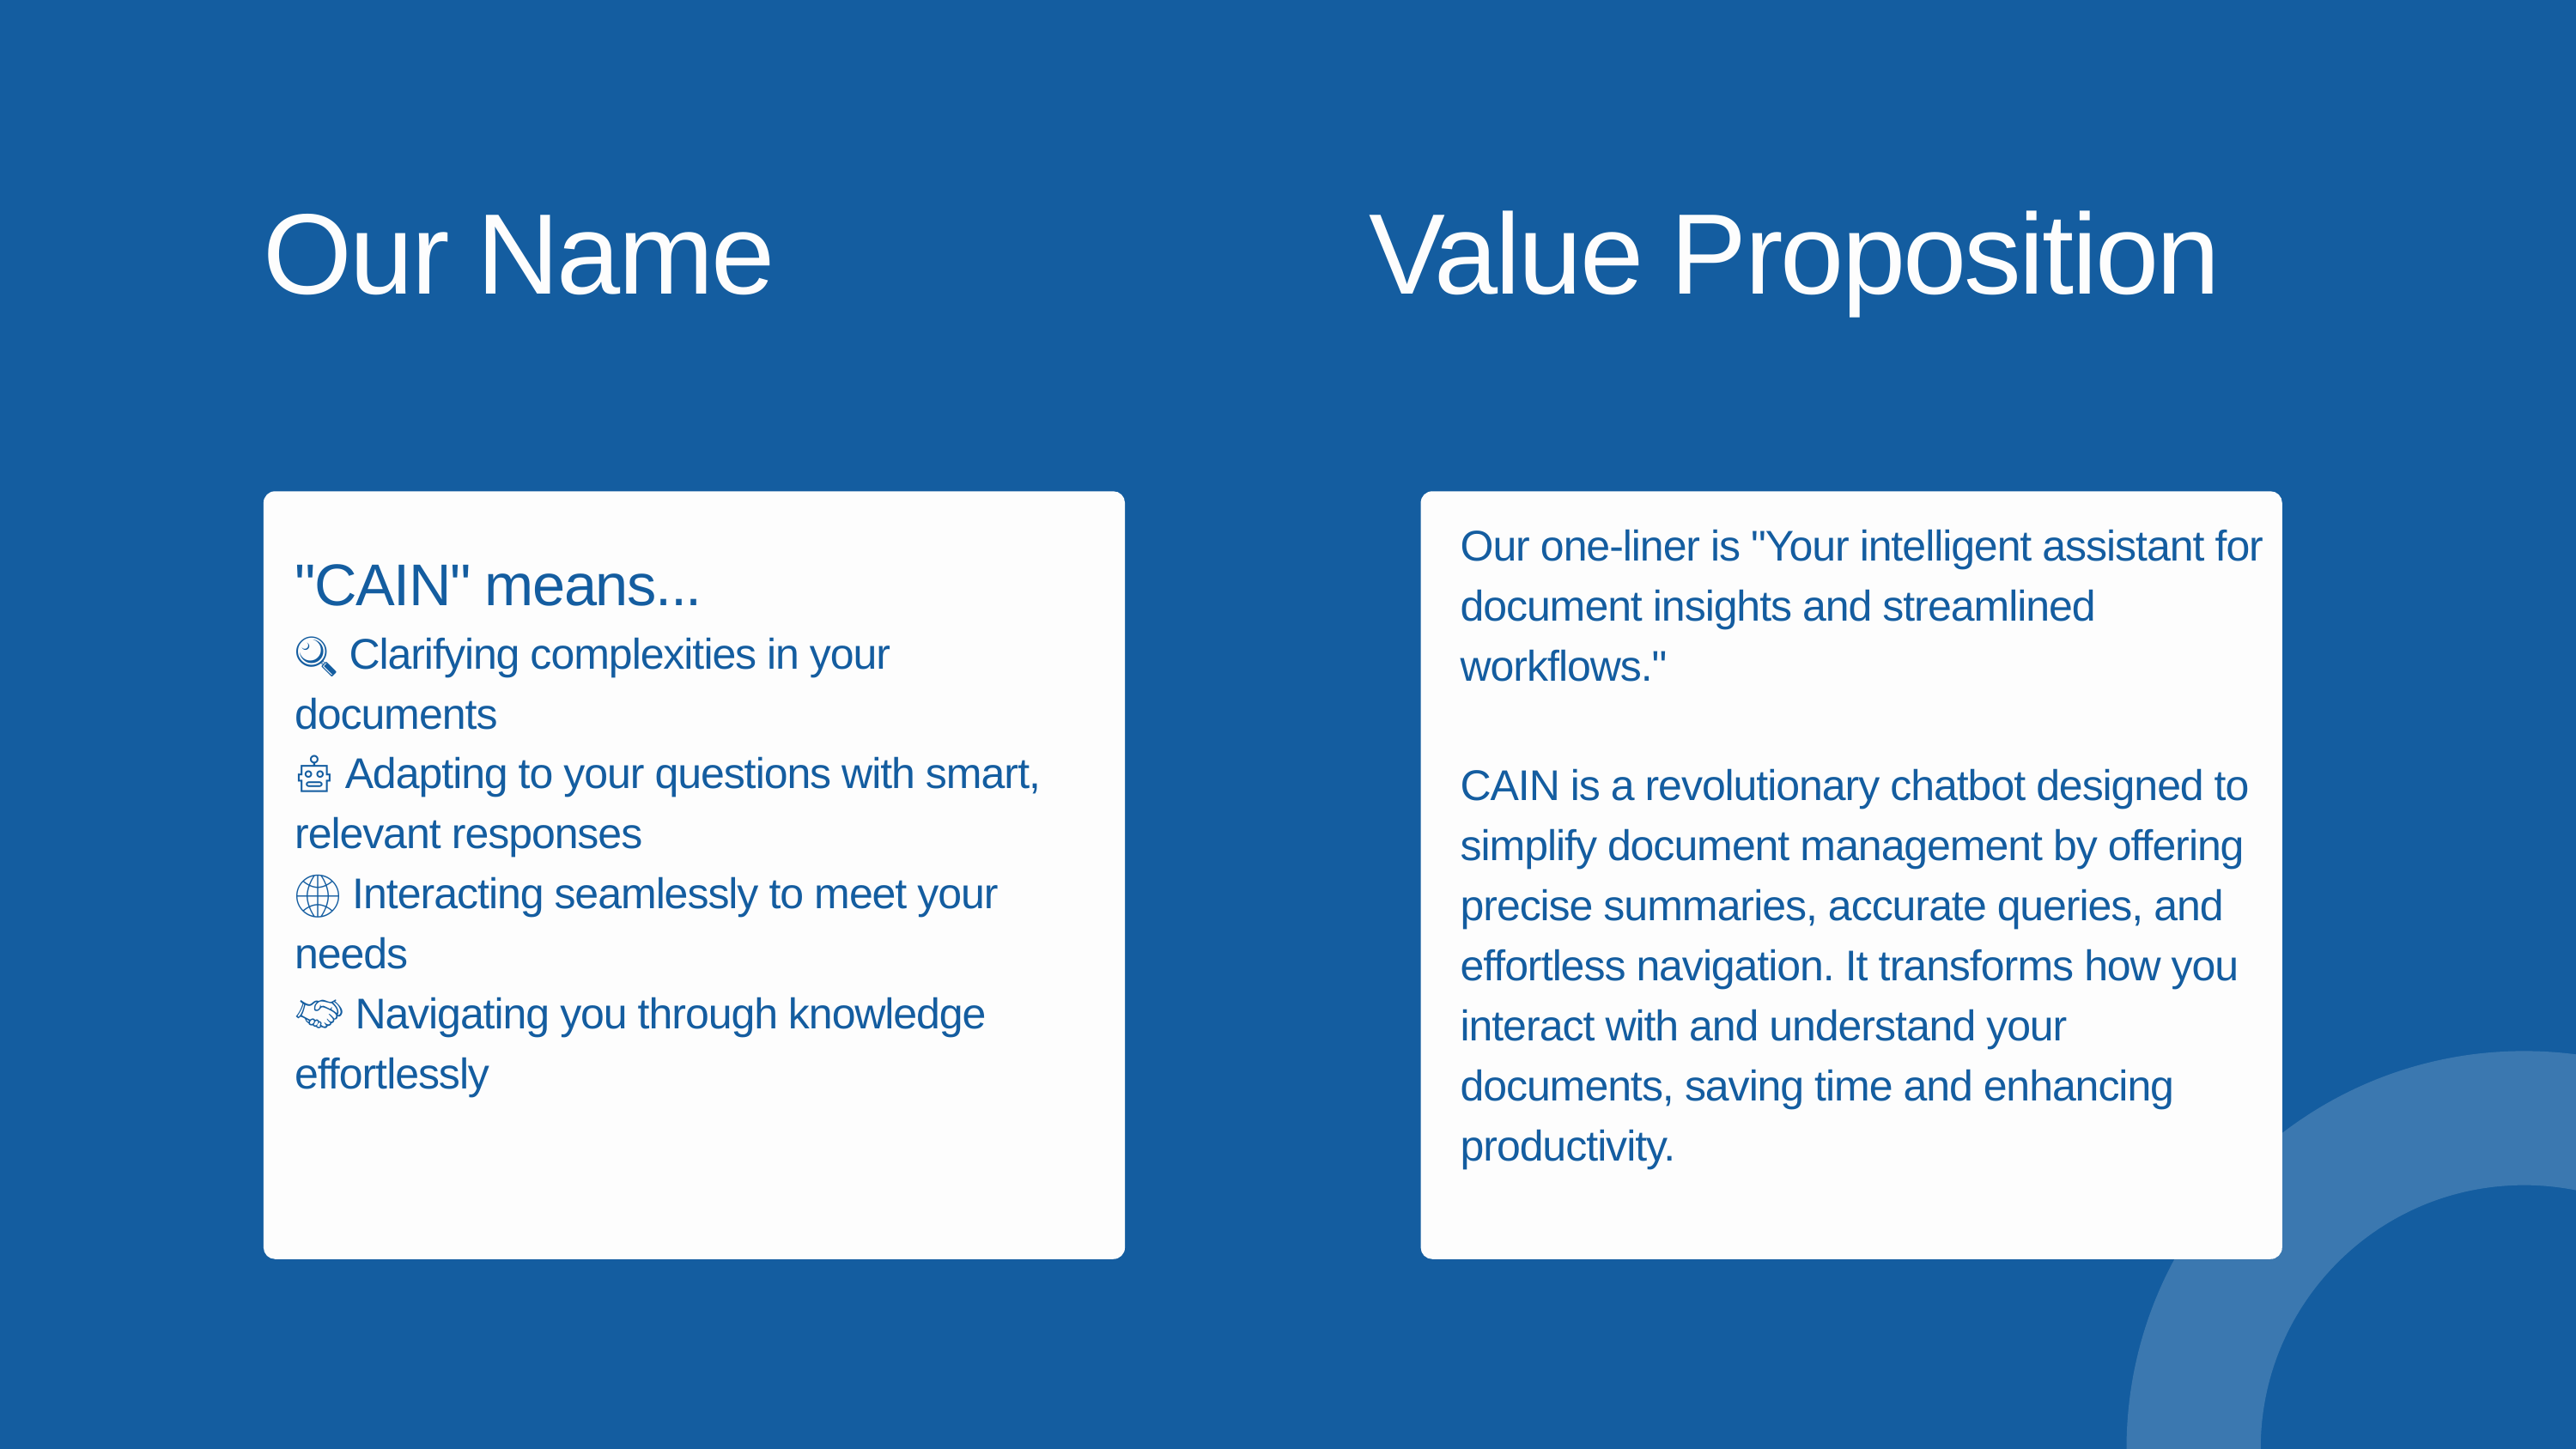

Our Name
Value Proposition

Our one-liner is "Your intelligent assistant for document insights and streamlined workflows."

CAIN is a revolutionary chatbot designed to simplify document management by offering precise summaries, accurate queries, and effortless navigation. It transforms how you interact with and understand your documents, saving time and enhancing productivity.

"CAIN" means...
🔍 Clarifying complexities in your documents
🤖 Adapting to your questions with smart, relevant responses
🌐 Interacting seamlessly to meet your needs
🤝 Navigating you through knowledge effortlessly